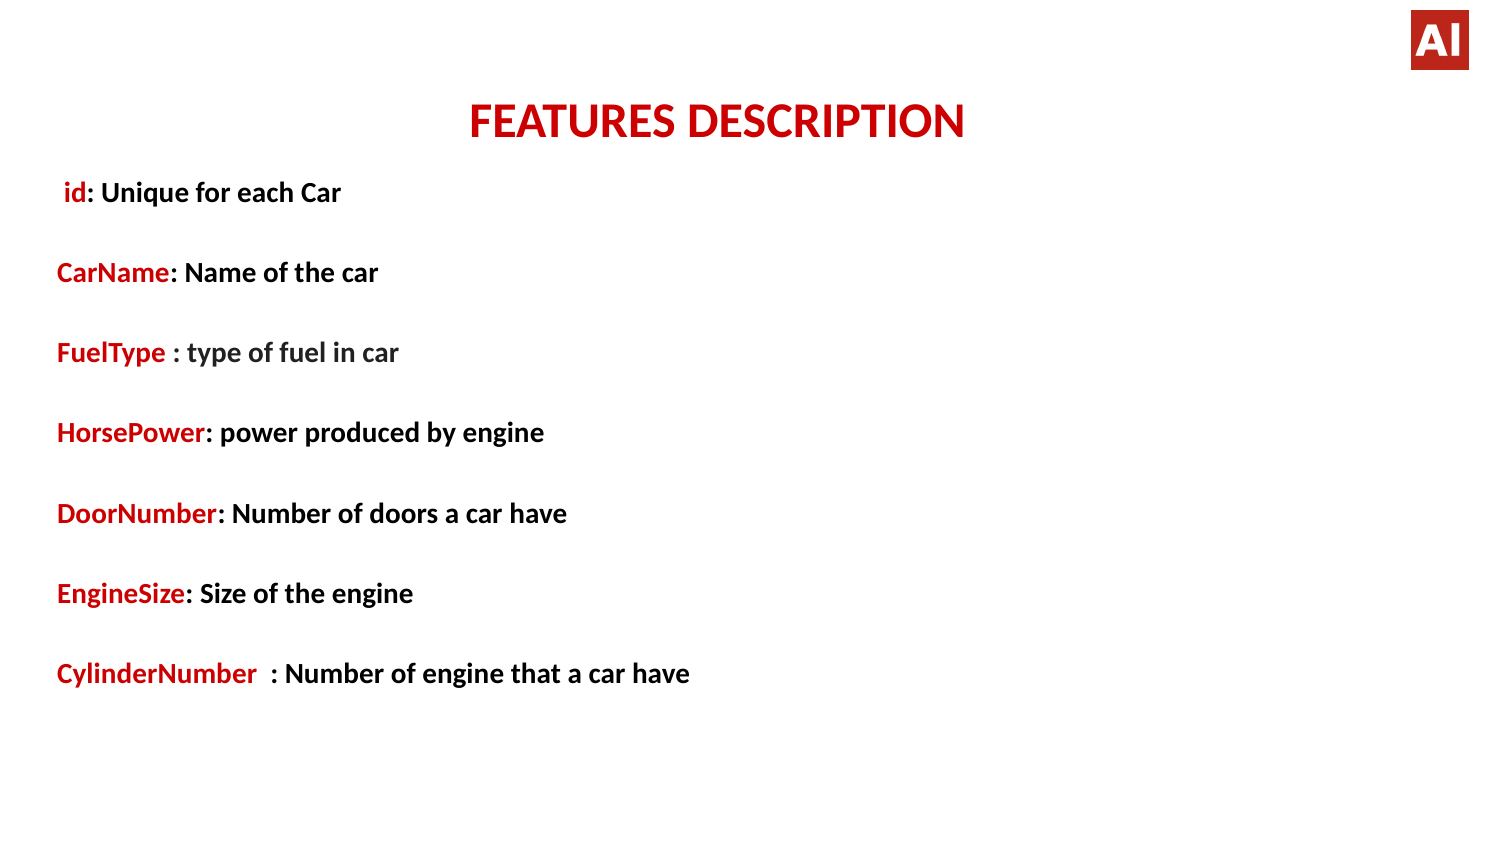

# FEATURES DESCRIPTION
 id: Unique for each Car

CarName: Name of the car

FuelType : type of fuel in car

HorsePower: power produced by engine

DoorNumber: Number of doors a car have

EngineSize: Size of the engine

CylinderNumber  : Number of engine that a car have